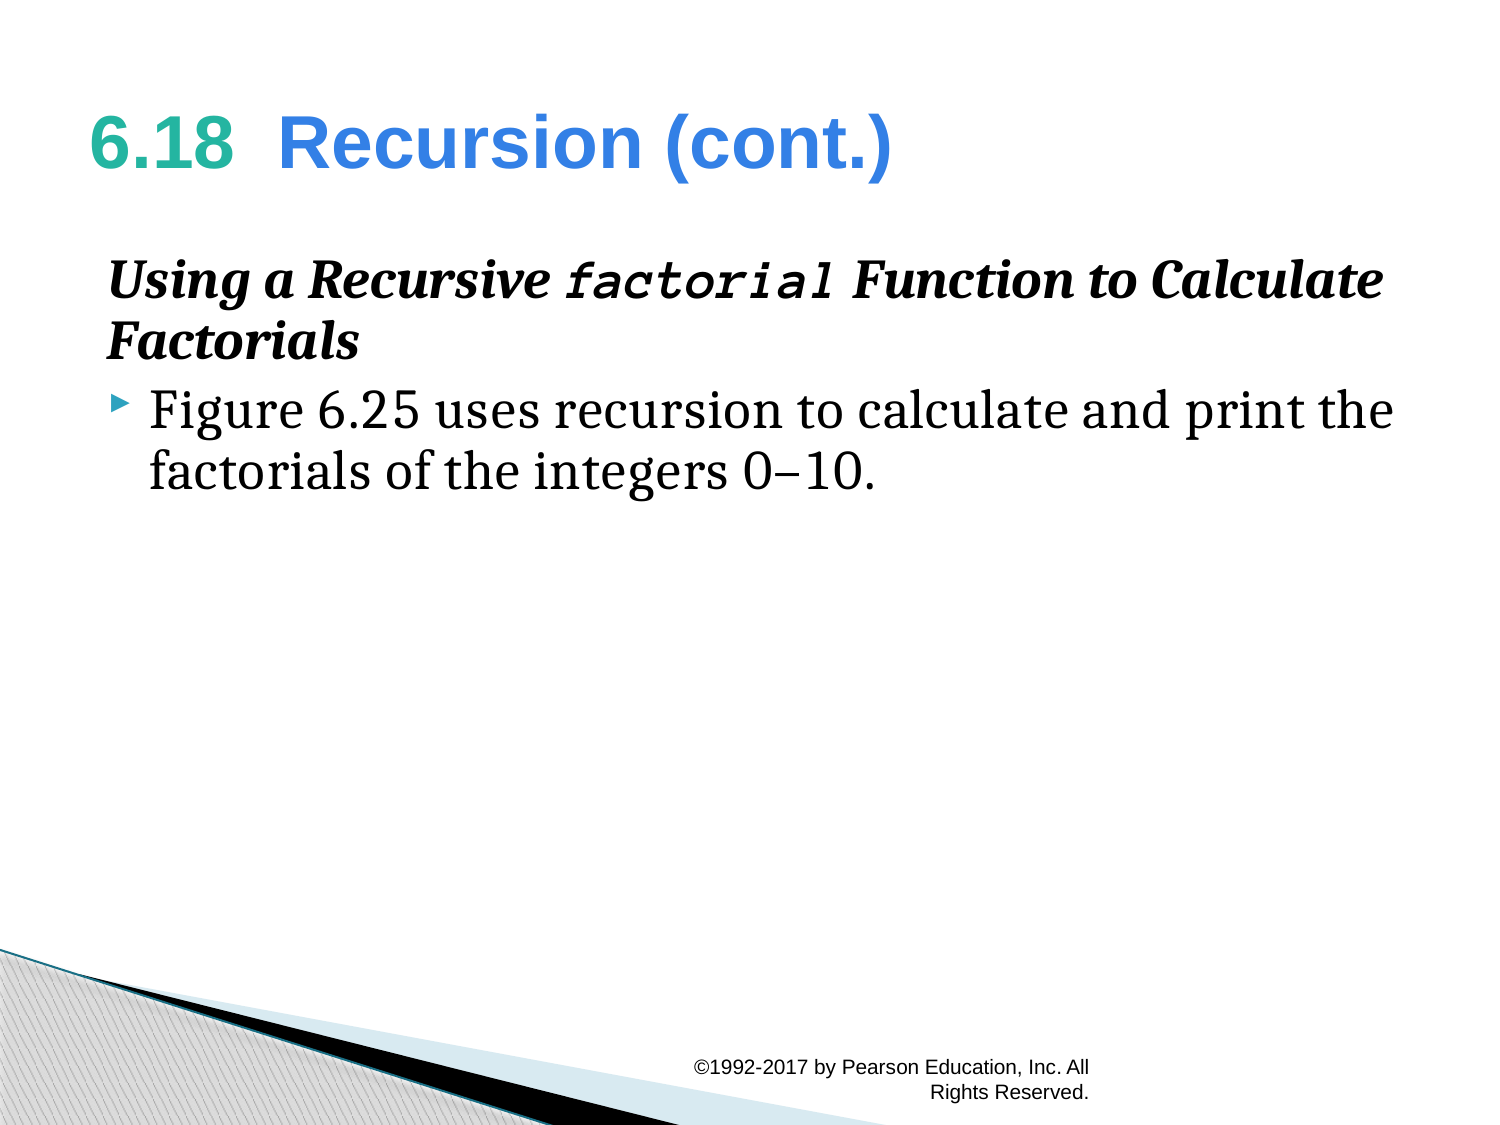

# 6.18  Recursion (cont.)
Using a Recursive factorial Function to Calculate Factorials
Figure 6.25 uses recursion to calculate and print the factorials of the integers 0–10.
©1992-2017 by Pearson Education, Inc. All Rights Reserved.